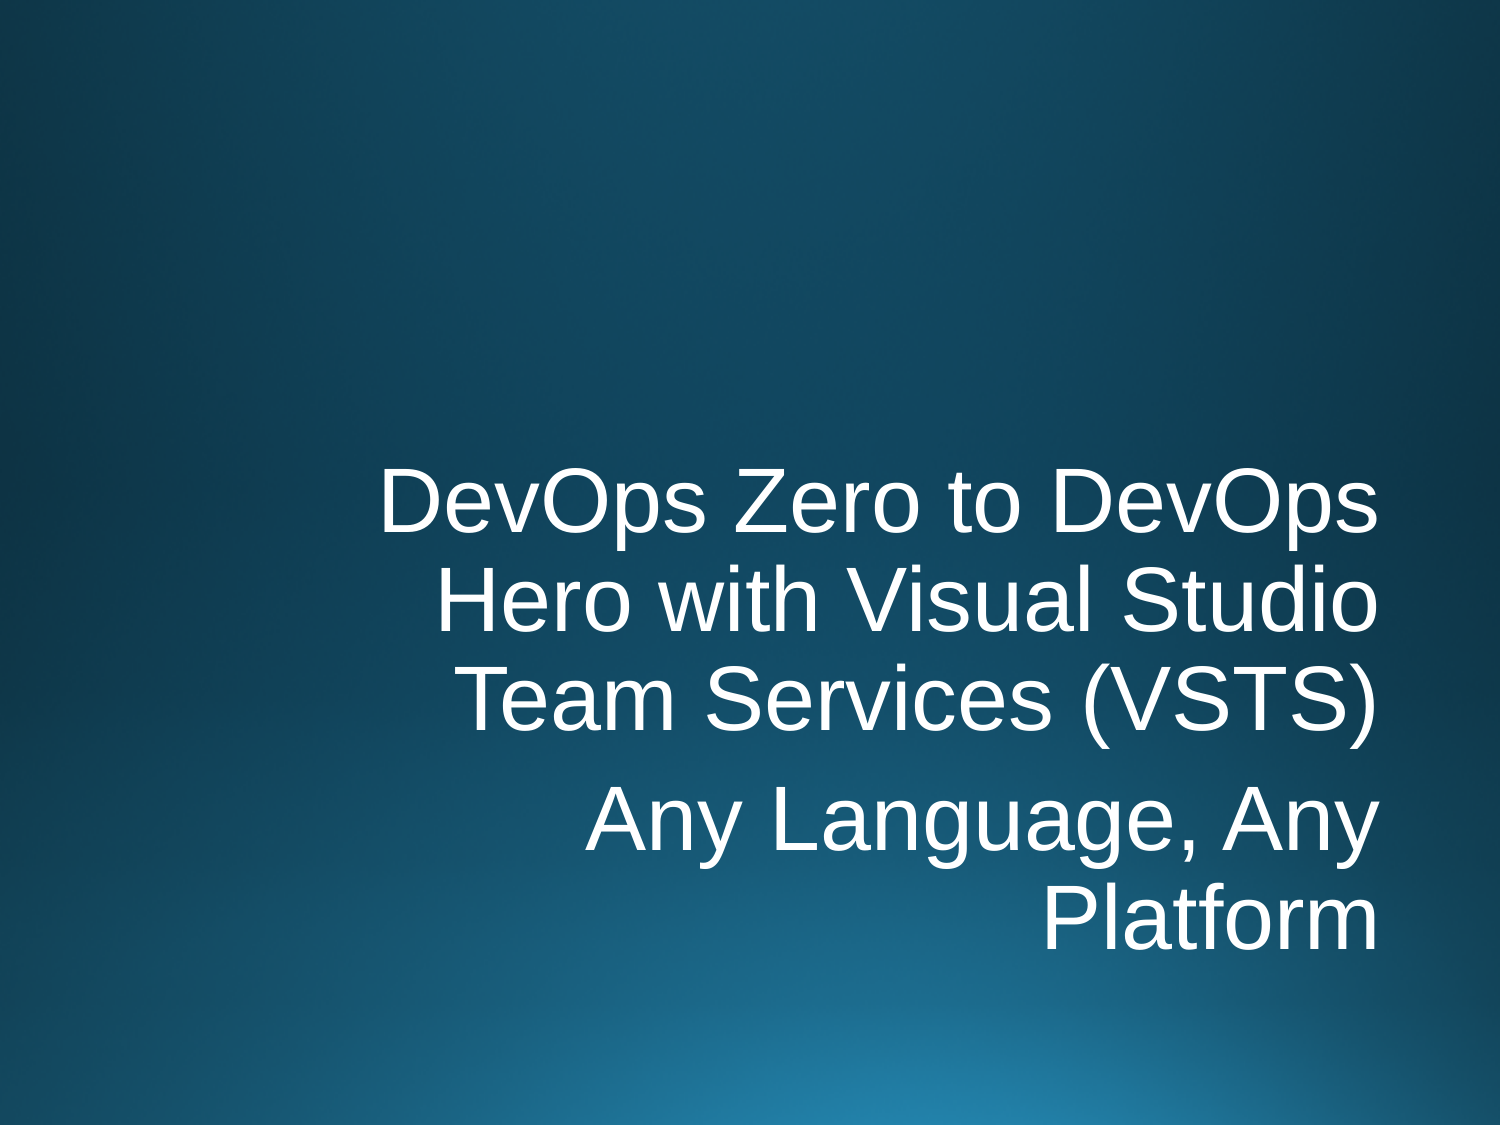

DevOps Zero to DevOps Hero with Visual Studio Team Services (VSTS)
Any Language, Any Platform